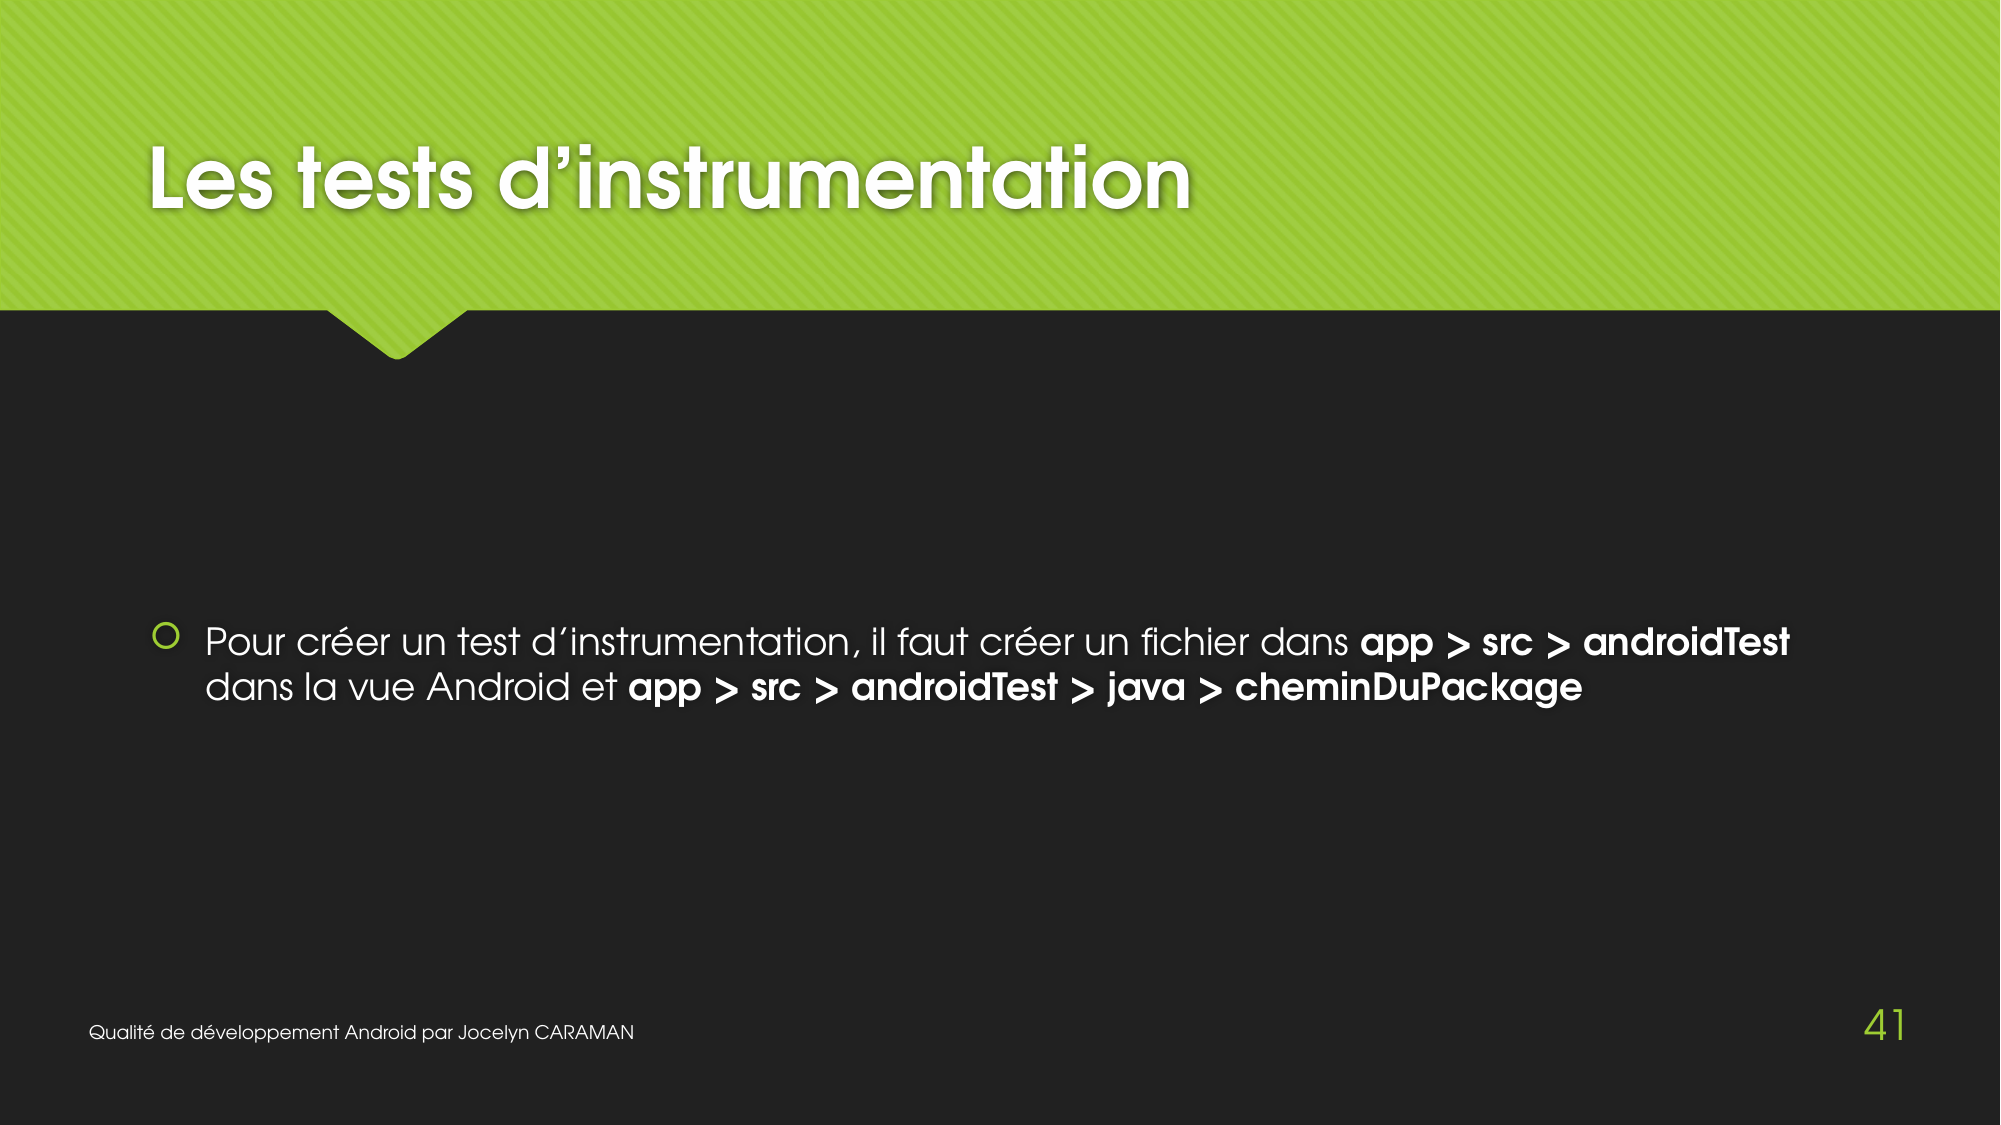

# Les tests d’instrumentation
Pour créer un test d’instrumentation, il faut créer un fichier dans app > src > androidTest dans la vue Android et app > src > androidTest > java > cheminDuPackage
41
Qualité de développement Android par Jocelyn CARAMAN